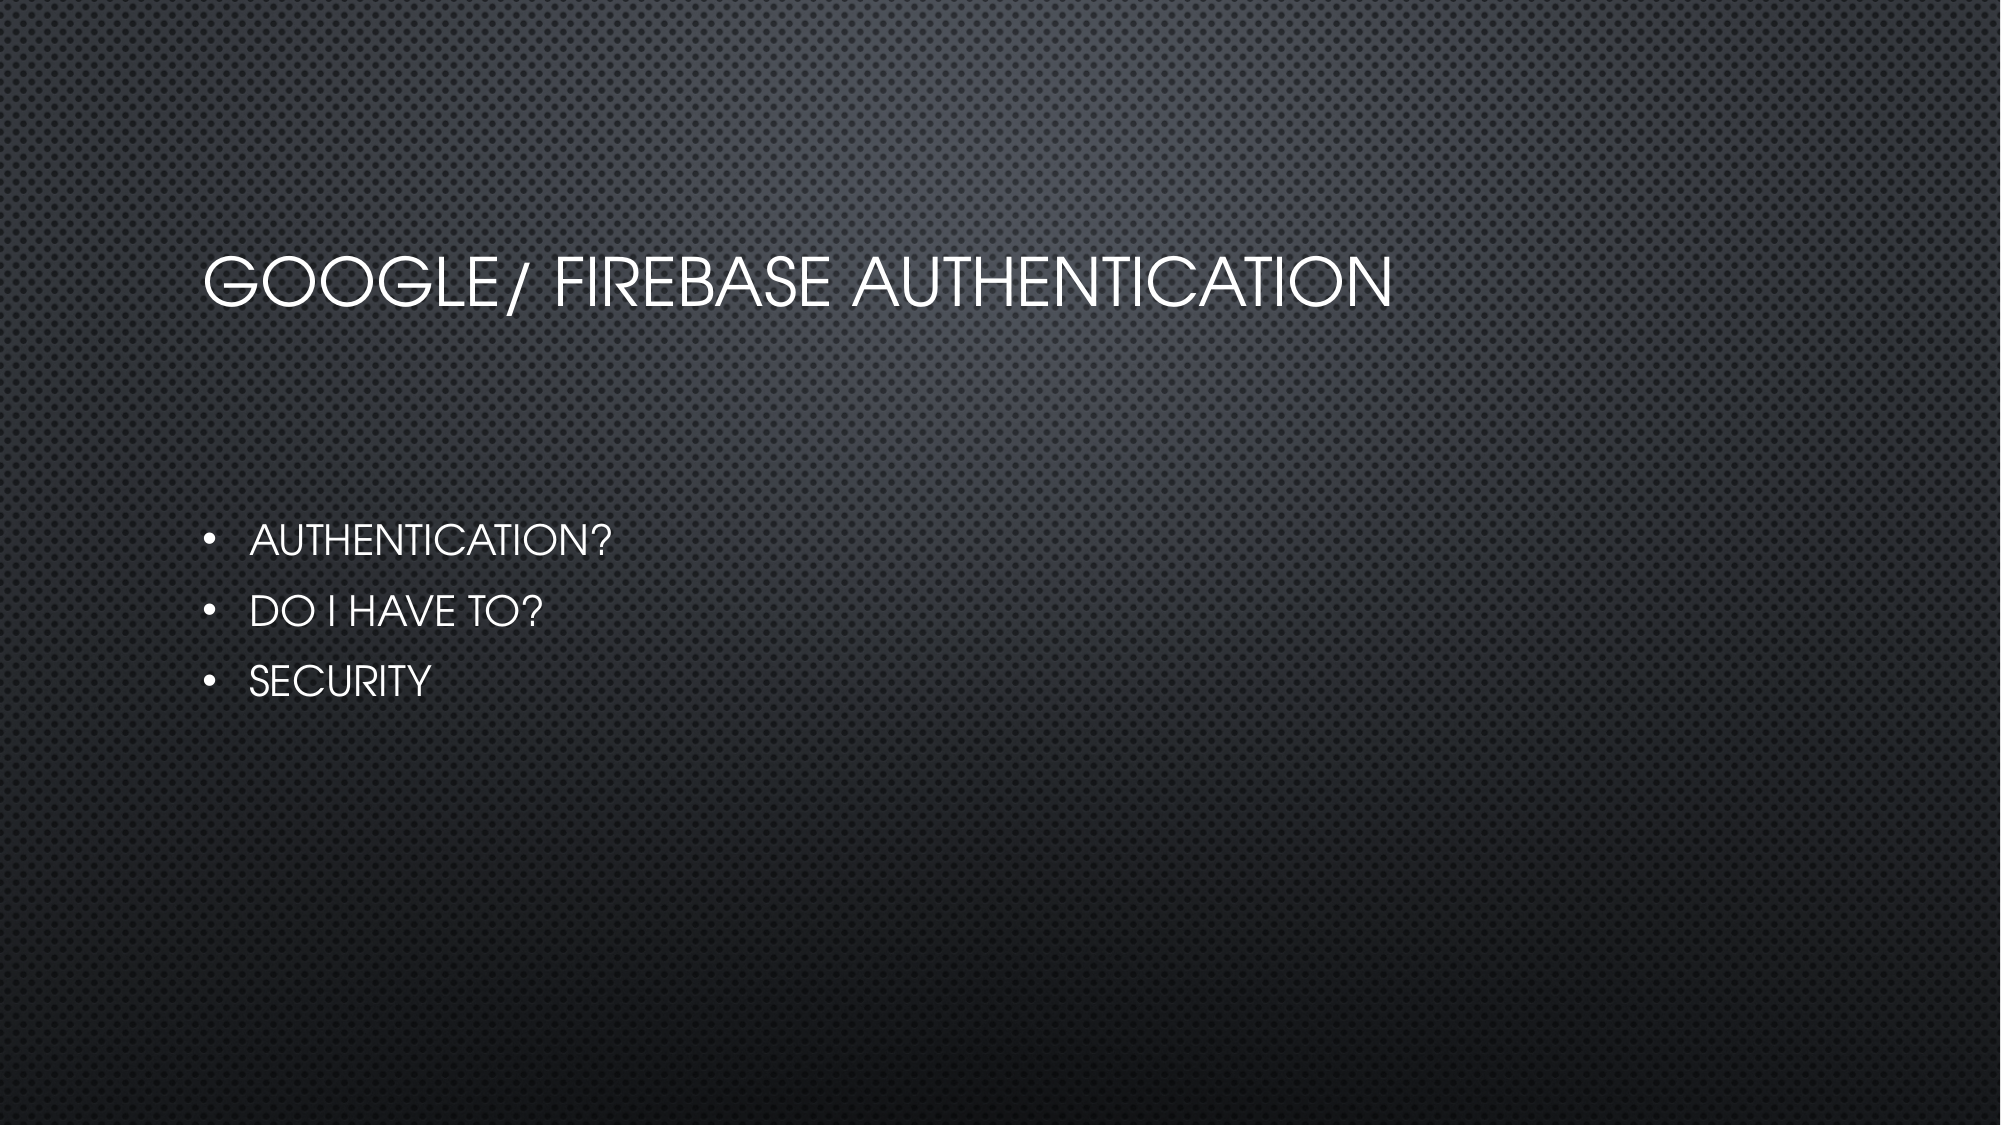

# Google/ firebase authentication
Authentication?
Do I have to?
Security